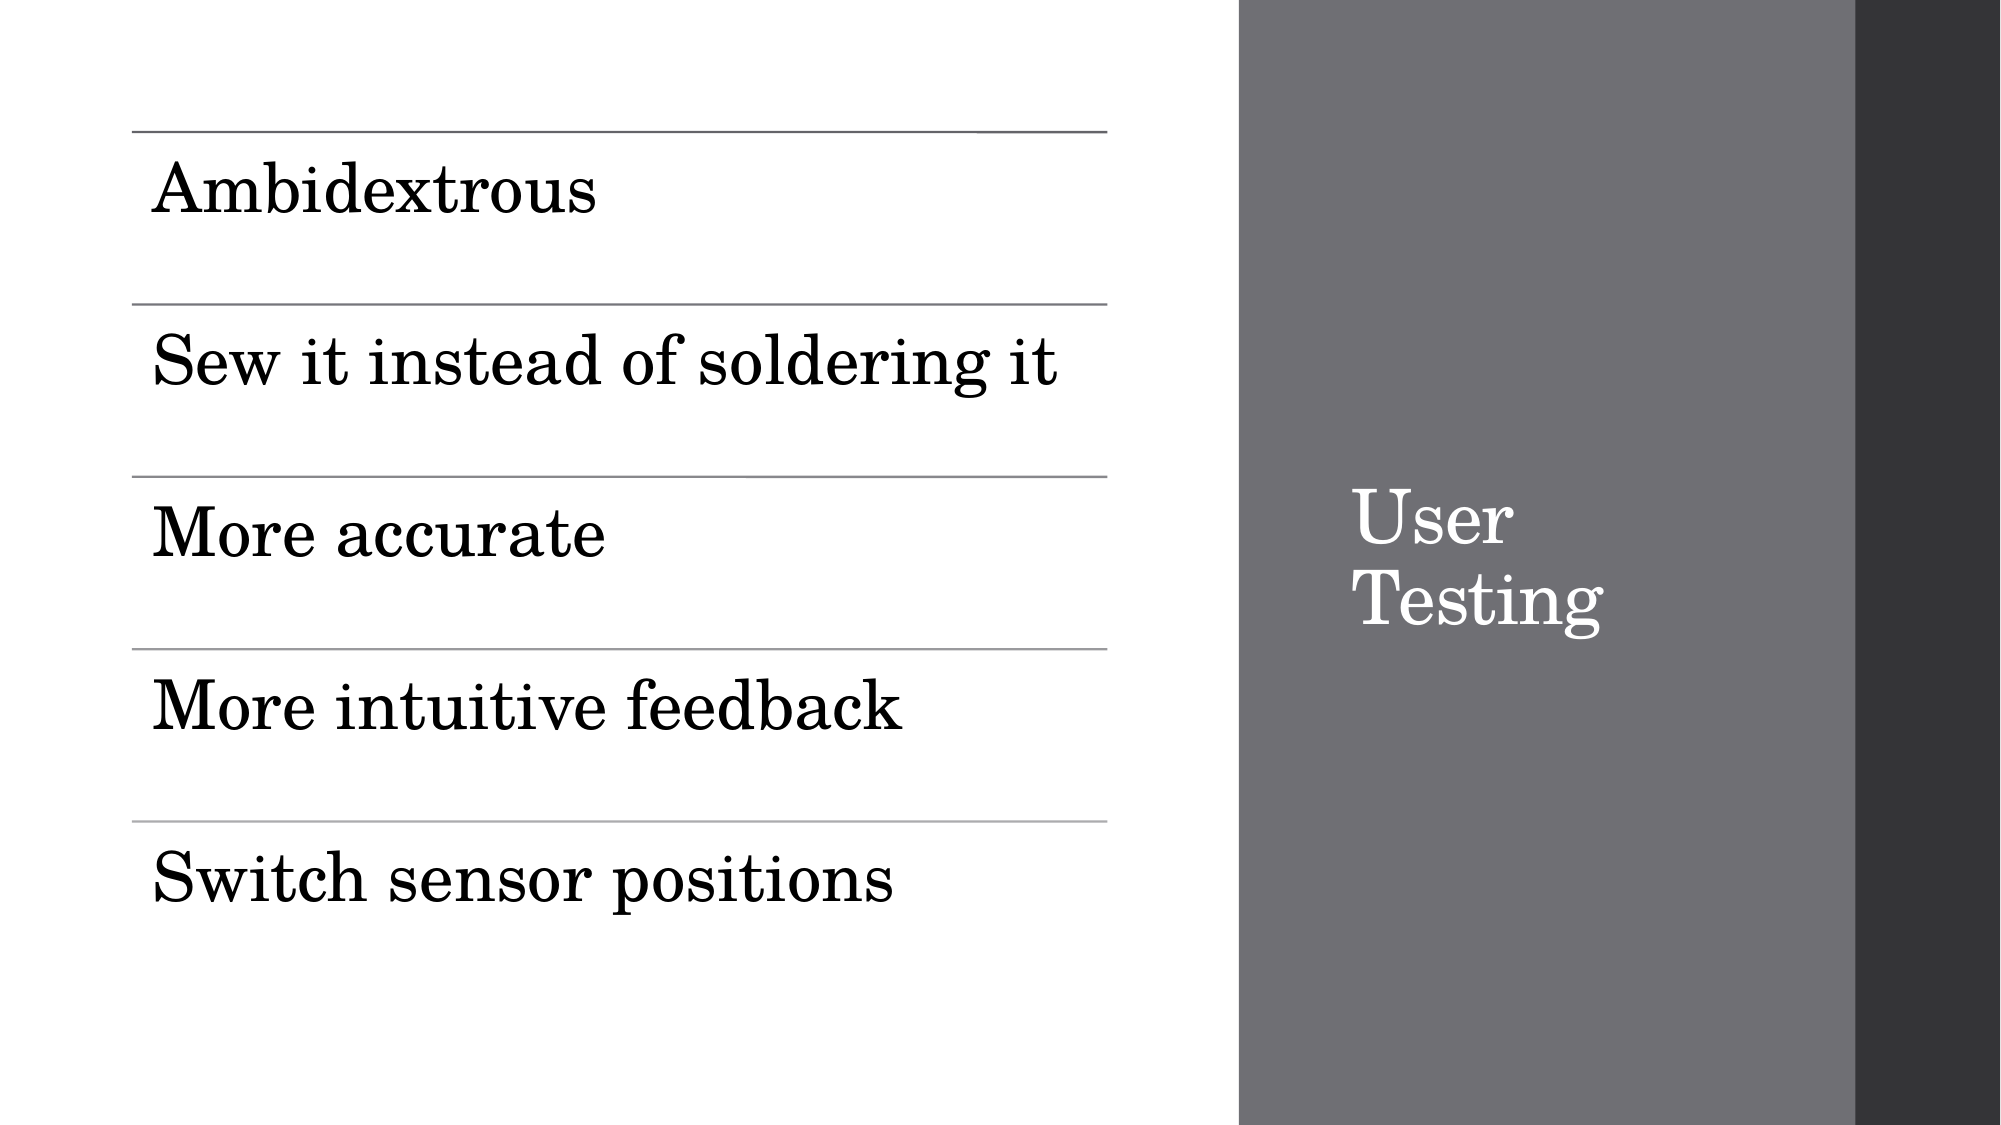

Ambidextrous
Sew it instead of soldering it
More accurate
More intuitive feedback
Switch sensor positions
# User Testing